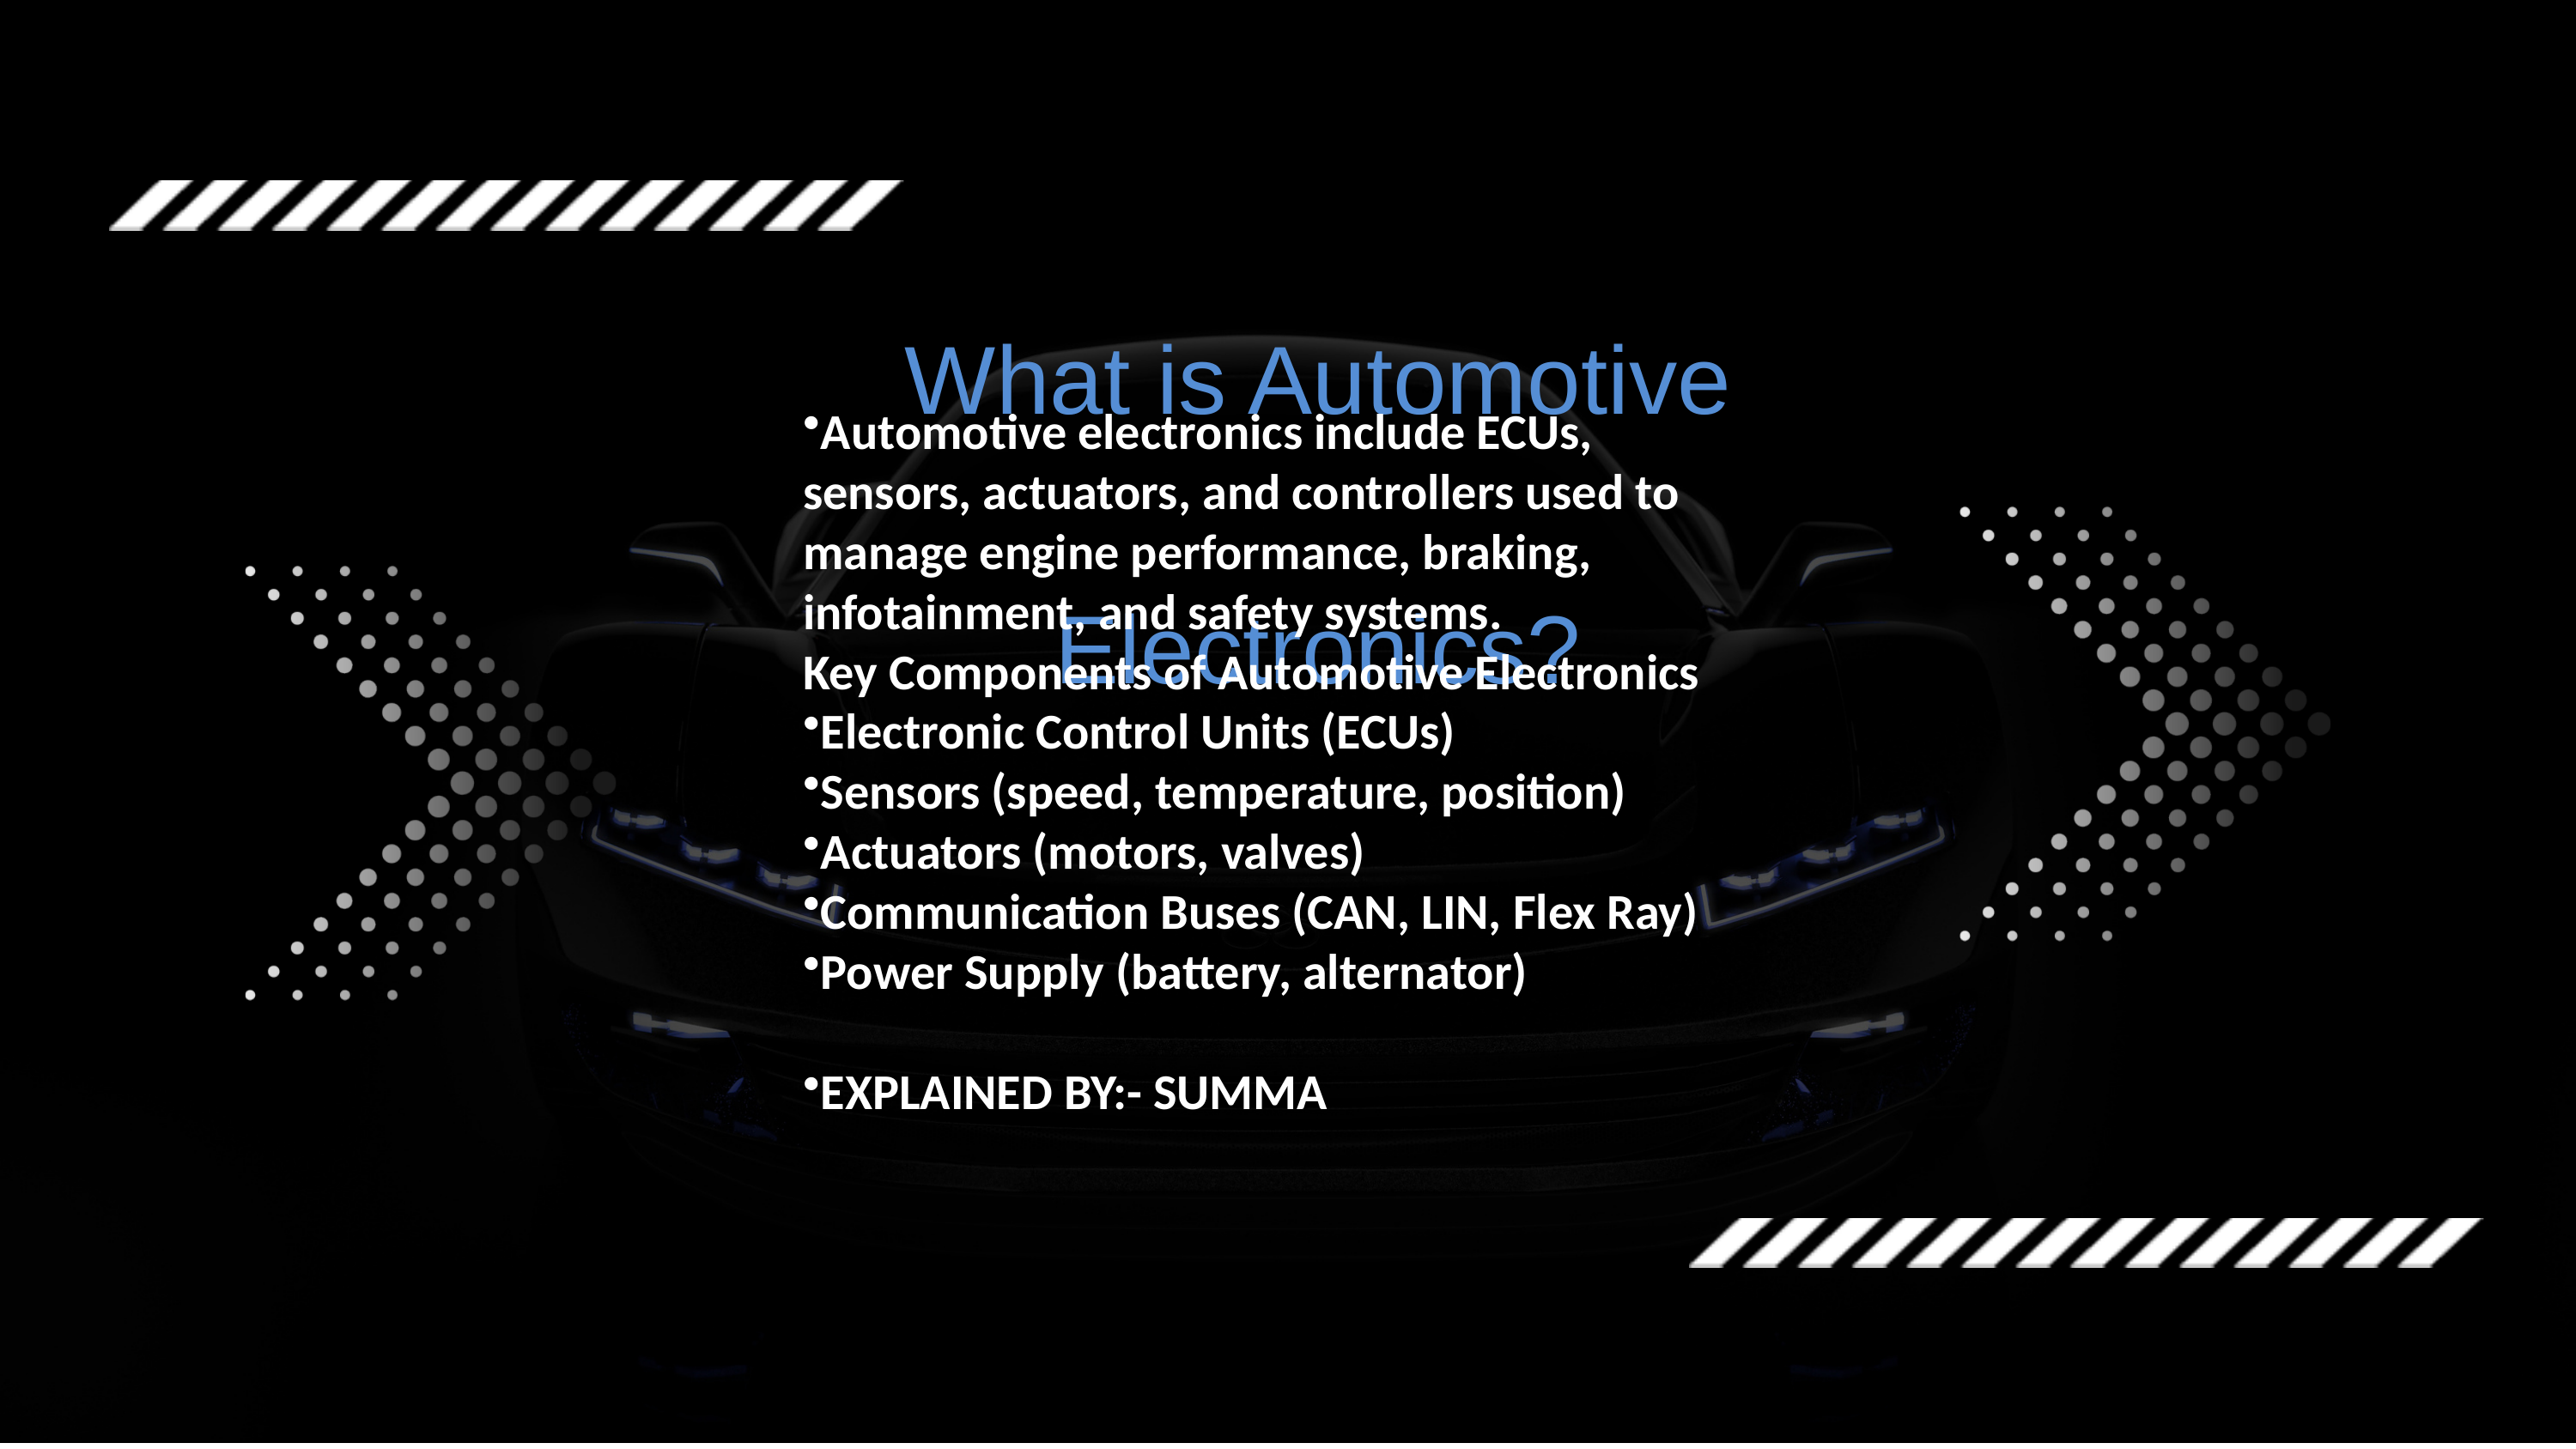

What is Automotive Electronics?

Automotive electronics include ECUs, sensors, actuators, and controllers used to manage engine performance, braking, infotainment, and safety systems.
Key Components of Automotive Electronics
Electronic Control Units (ECUs)
Sensors (speed, temperature, position)
Actuators (motors, valves)
Communication Buses (CAN, LIN, Flex Ray)
Power Supply (battery, alternator)

EXPLAINED BY:- SUMMA